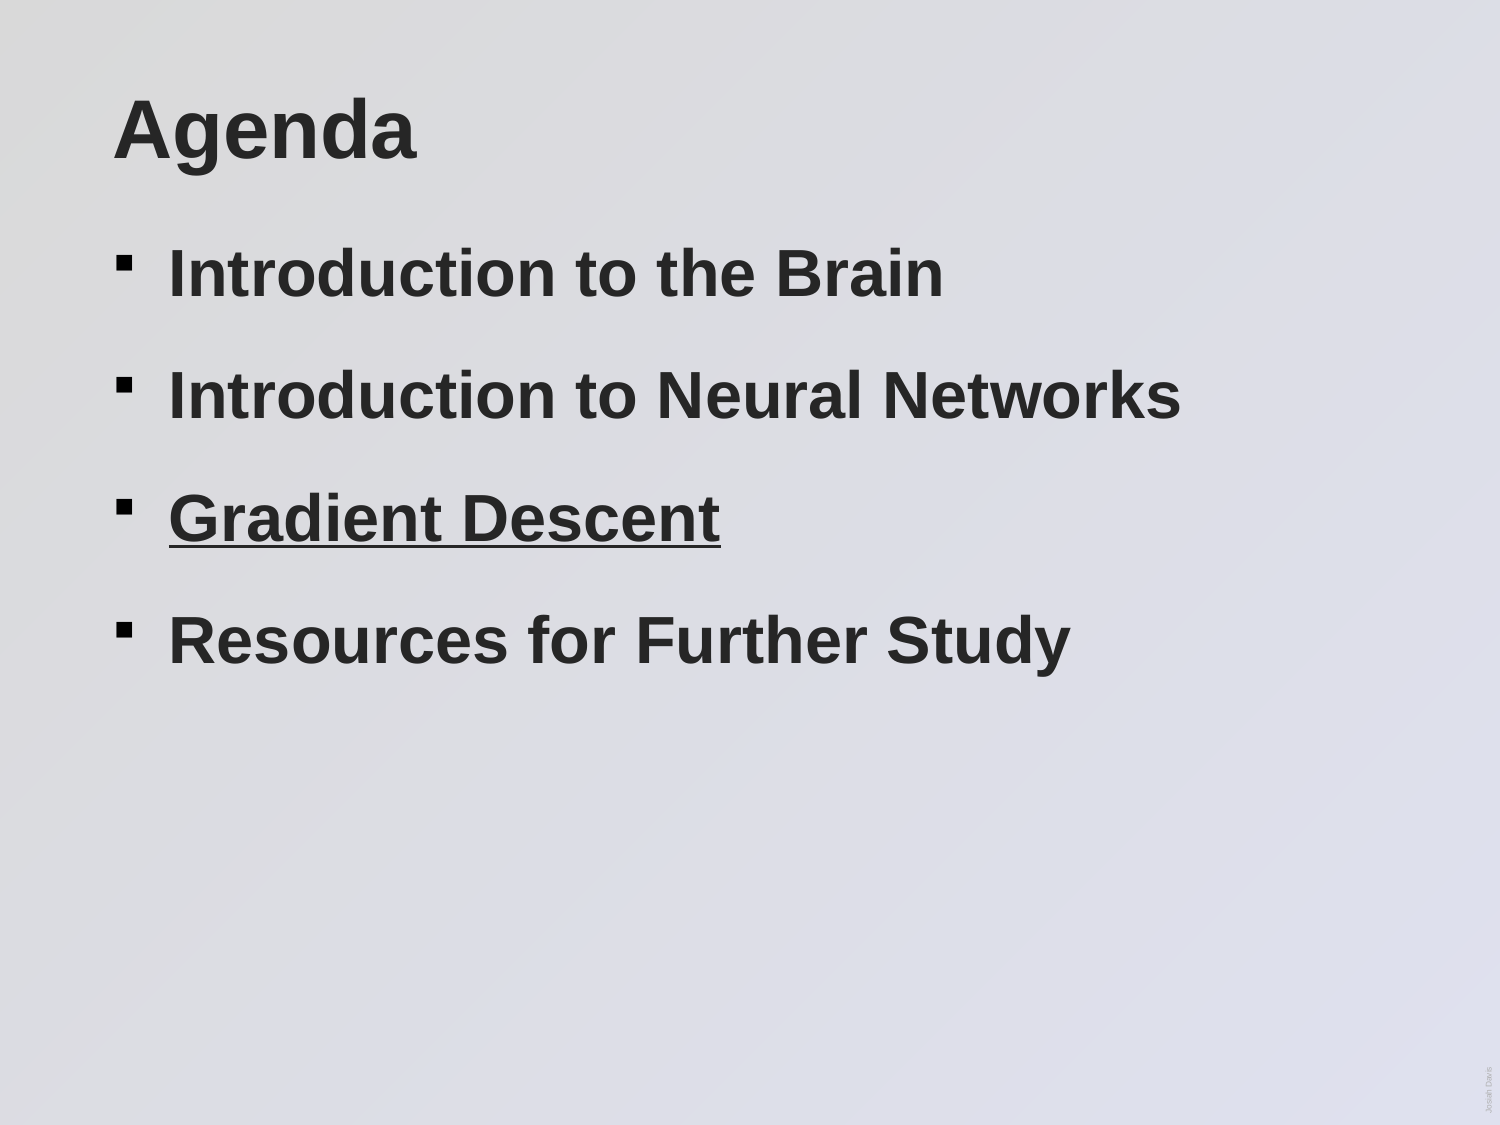

# Agenda
Introduction to the Brain
Introduction to Neural Networks
Gradient Descent
Resources for Further Study